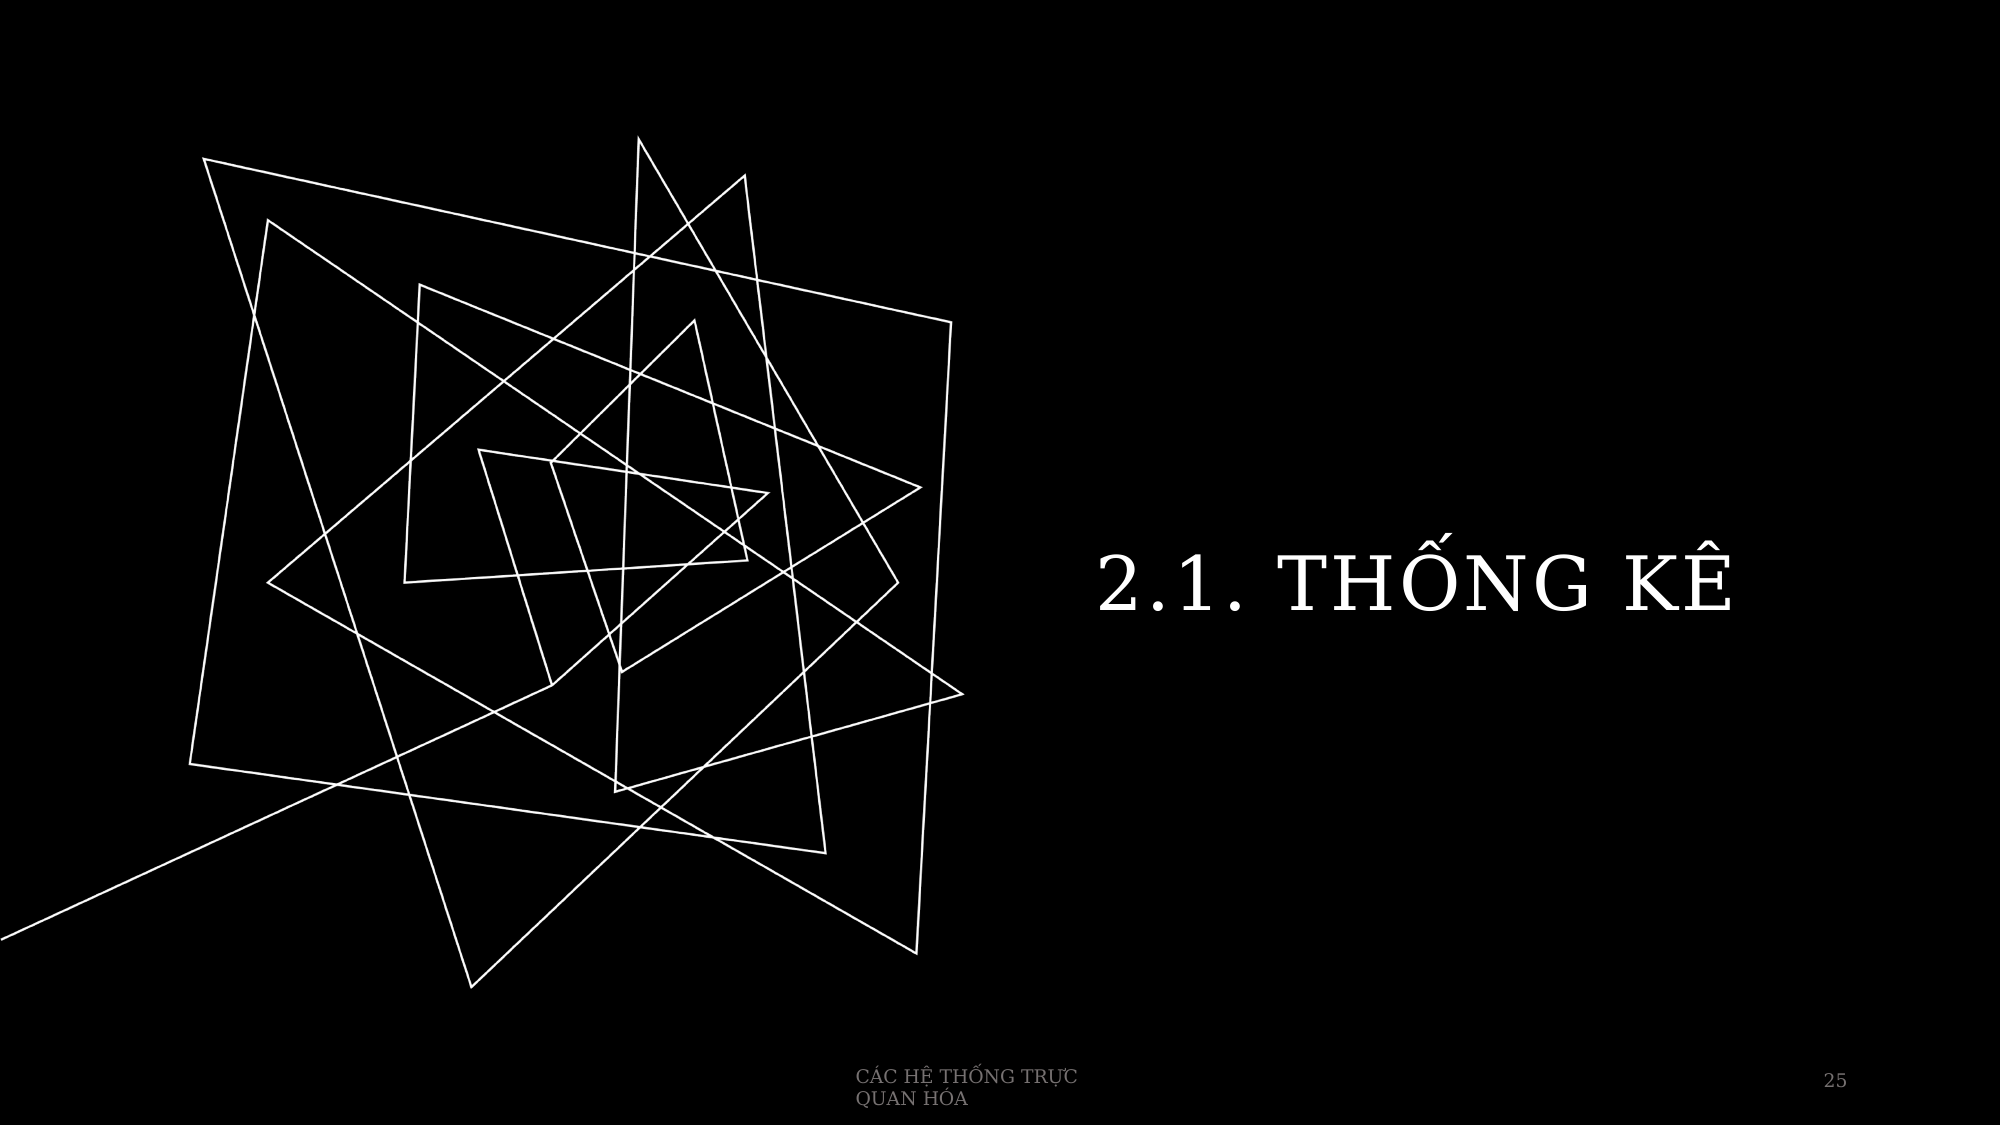

# 2.1. Thống kê
CÁC HỆ THỐNG TRỰC QUAN HÓA
25